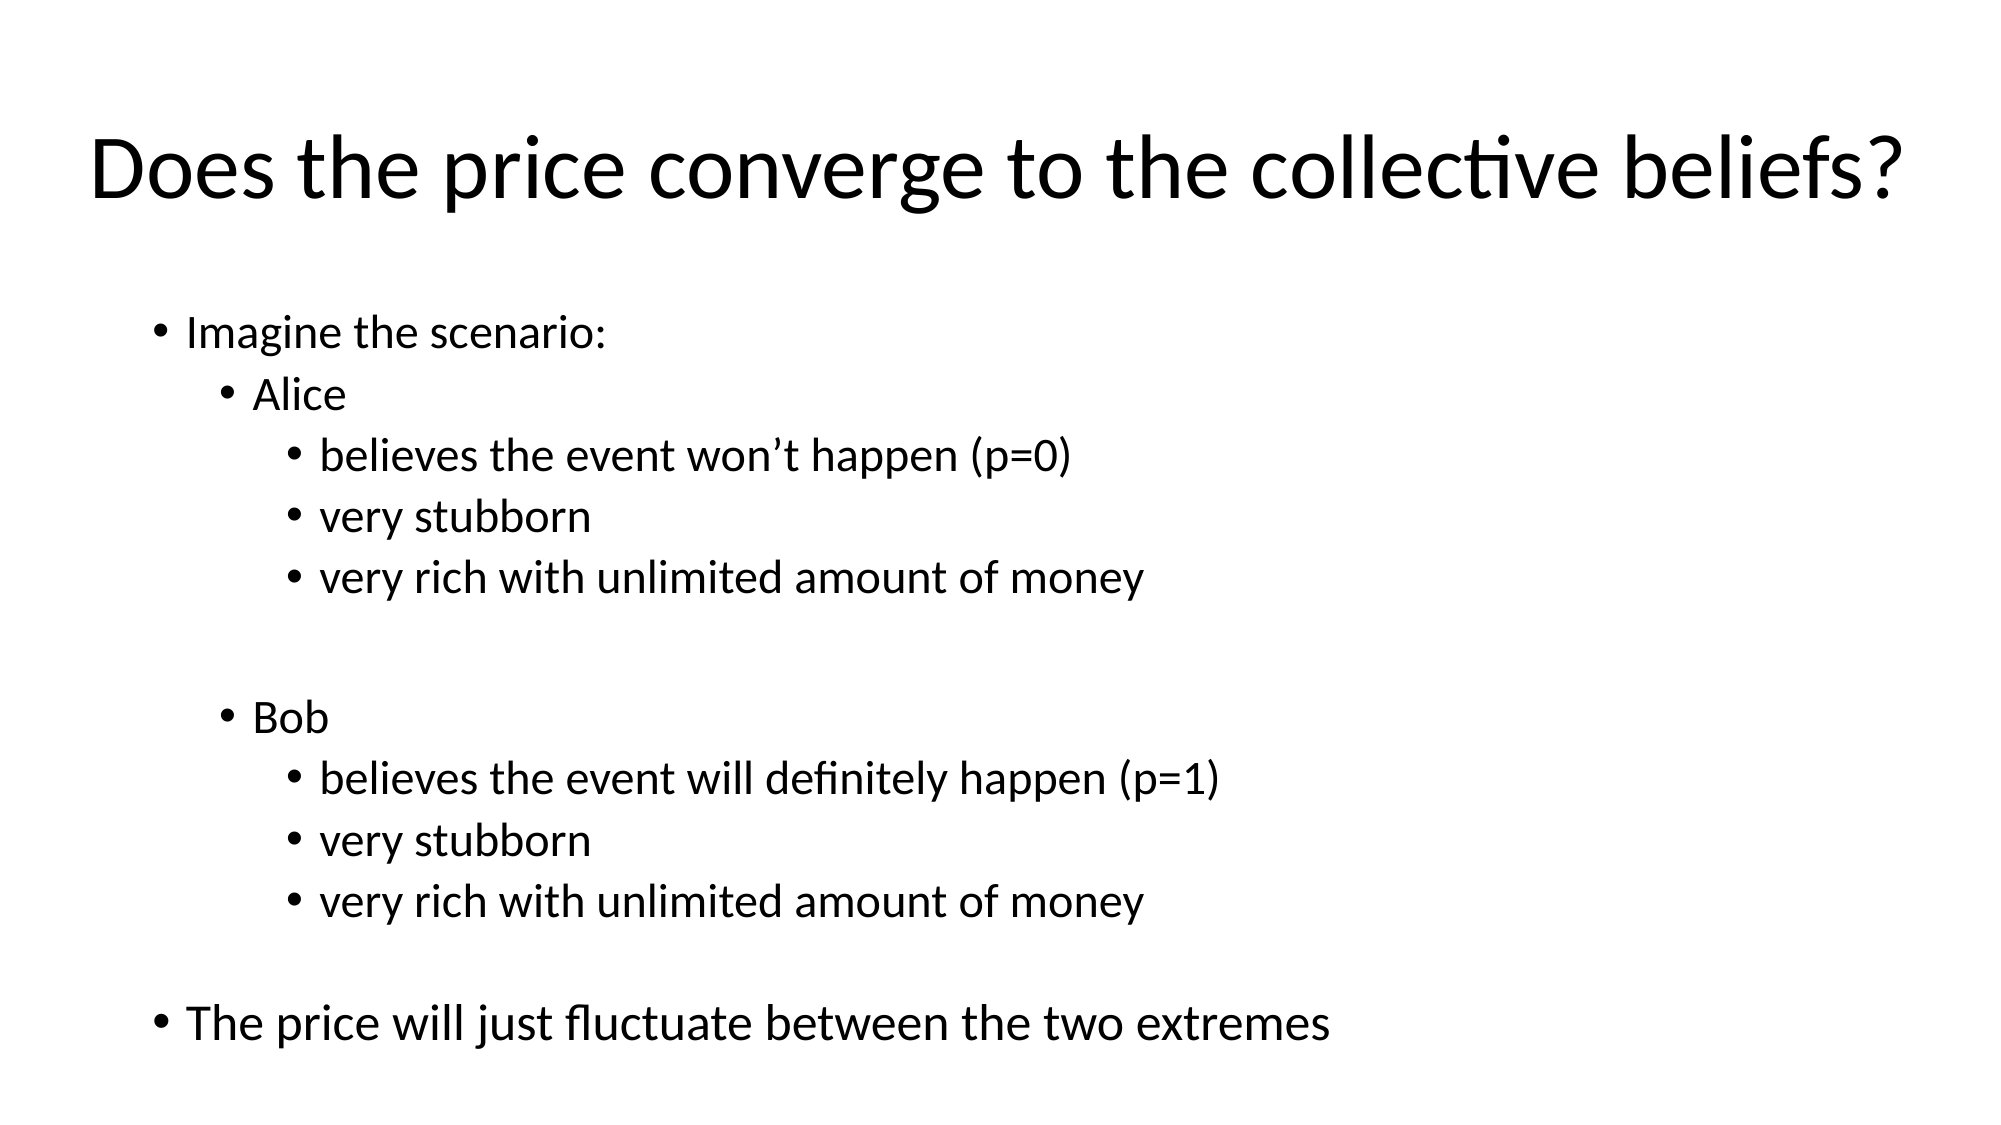

# Does the price converge to the collective beliefs?
Imagine the scenario:
Alice
believes the event won’t happen (p=0)
very stubborn
very rich with unlimited amount of money

Bob
believes the event will definitely happen (p=1)
very stubborn
very rich with unlimited amount of money

The price will just fluctuate between the two extremes